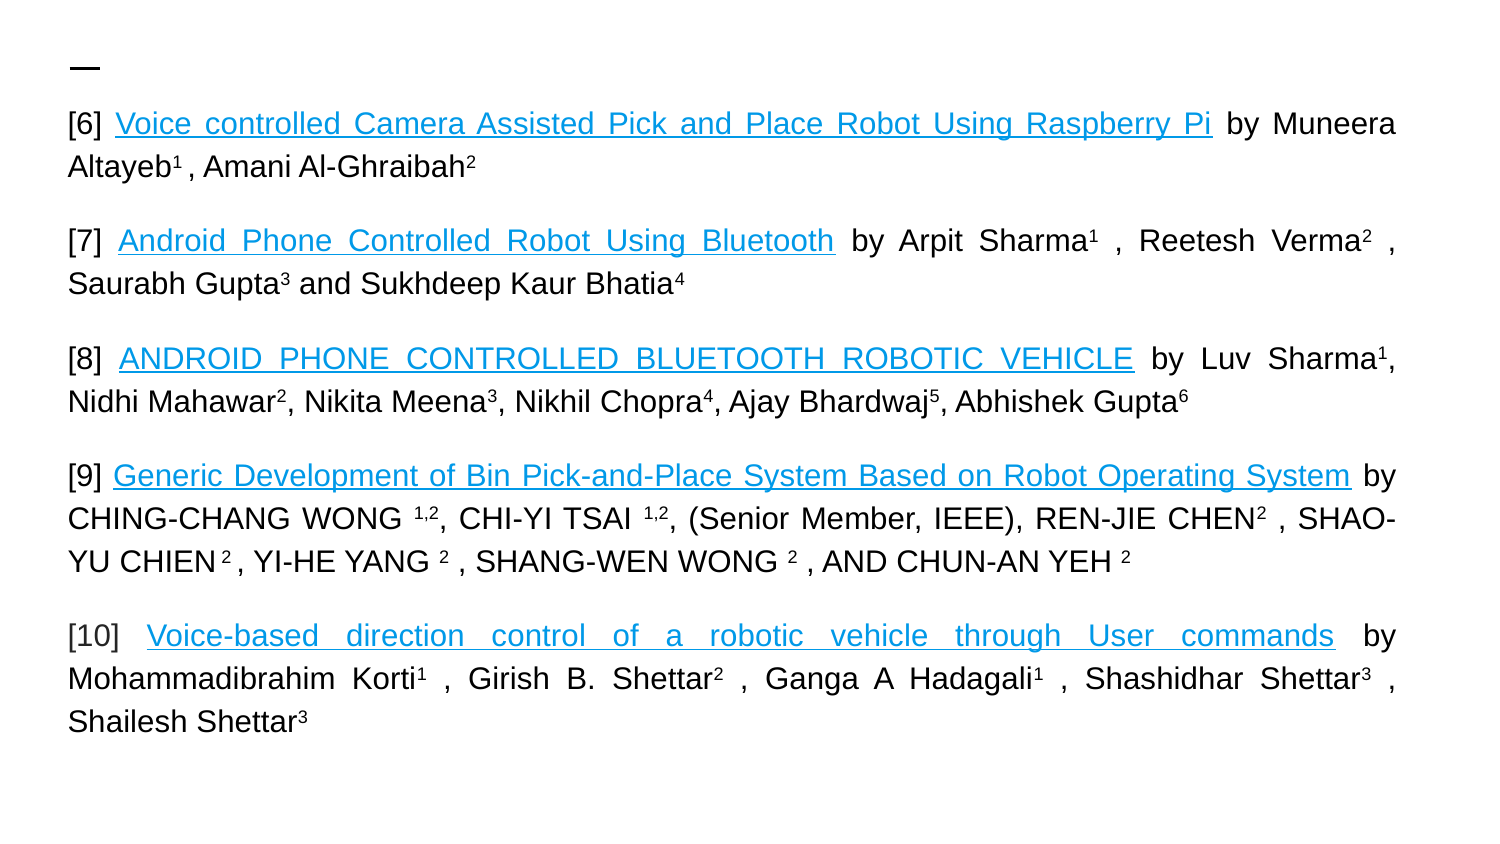

[6] Voice controlled Camera Assisted Pick and Place Robot Using Raspberry Pi by Muneera Altayeb1 , Amani Al-Ghraibah2
[7] Android Phone Controlled Robot Using Bluetooth by Arpit Sharma1 , Reetesh Verma2 , Saurabh Gupta3 and Sukhdeep Kaur Bhatia4
[8] ANDROID PHONE CONTROLLED BLUETOOTH ROBOTIC VEHICLE by Luv Sharma1, Nidhi Mahawar2, Nikita Meena3, Nikhil Chopra4, Ajay Bhardwaj5, Abhishek Gupta6
[9] Generic Development of Bin Pick-and-Place System Based on Robot Operating System by CHING-CHANG WONG 1,2, CHI-YI TSAI 1,2, (Senior Member, IEEE), REN-JIE CHEN2 , SHAO-YU CHIEN 2 , YI-HE YANG 2 , SHANG-WEN WONG 2 , AND CHUN-AN YEH 2
[10] Voice-based direction control of a robotic vehicle through User commands by Mohammadibrahim Korti1 , Girish B. Shettar2 , Ganga A Hadagali1 , Shashidhar Shettar3 , Shailesh Shettar3